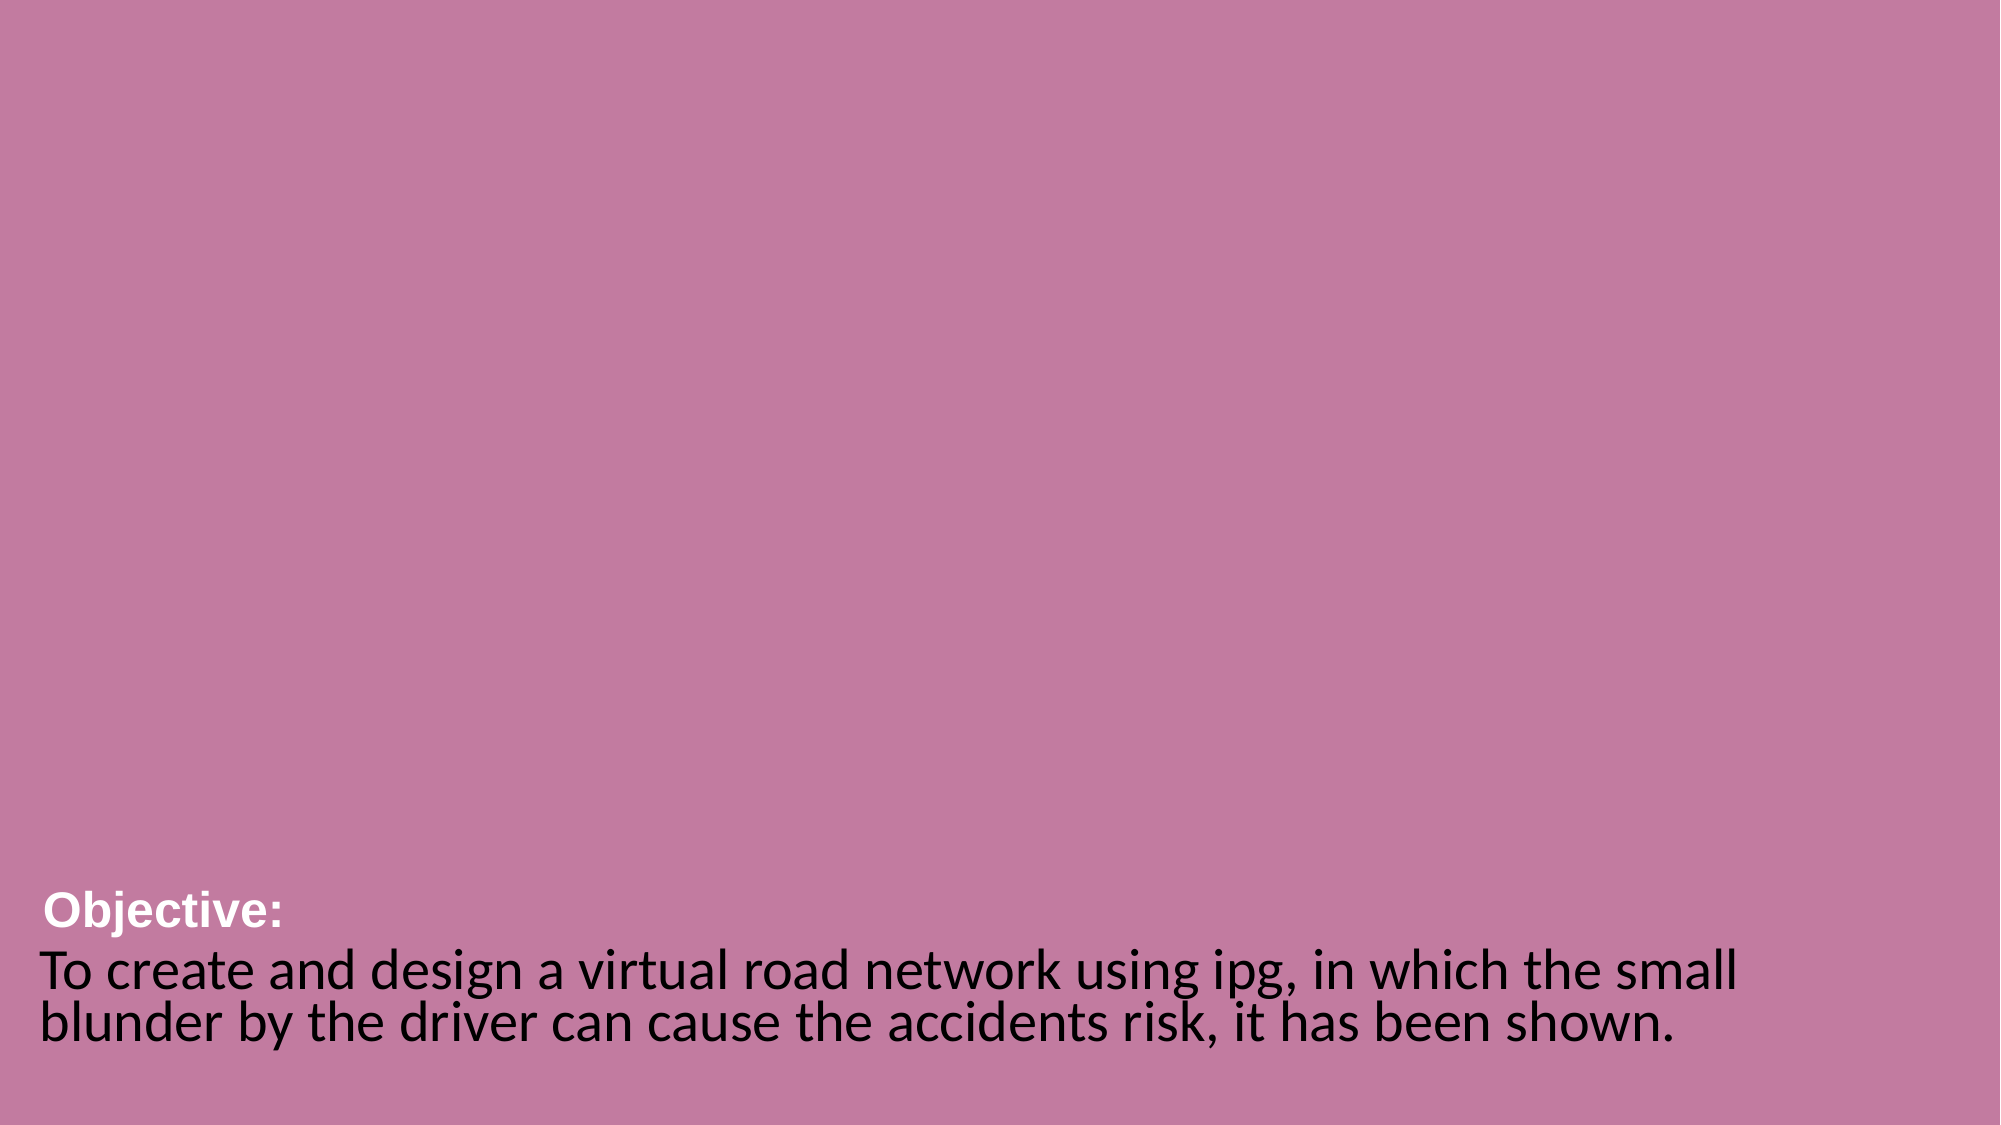

# Objective:
To create and design a virtual road network using ipg, in which the small blunder by the driver can cause the accidents risk, it has been shown.